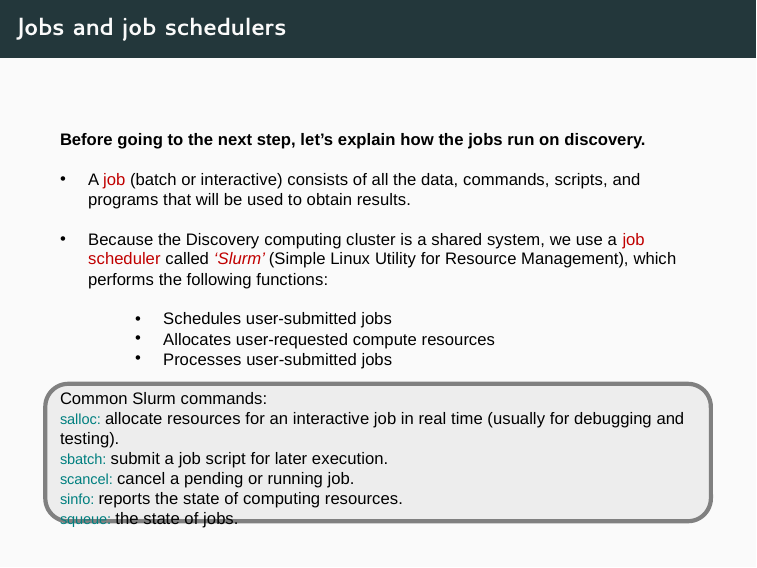

Jobs and job schedulers
Before going to the next step, let’s explain how the jobs run on discovery.

A job (batch or interactive) consists of all the data, commands, scripts, and programs that will be used to obtain results.

Because the Discovery computing cluster is a shared system, we use a job scheduler called ‘Slurm’ (Simple Linux Utility for Resource Management), which performs the following functions:

Schedules user-submitted jobs
Allocates user-requested compute resources
Processes user-submitted jobs

Common Slurm commands:
salloc: allocate resources for an interactive job in real time (usually for debugging and testing).
sbatch: submit a job script for later execution.
scancel: cancel a pending or running job.
sinfo: reports the state of computing resources.
squeue: the state of jobs.